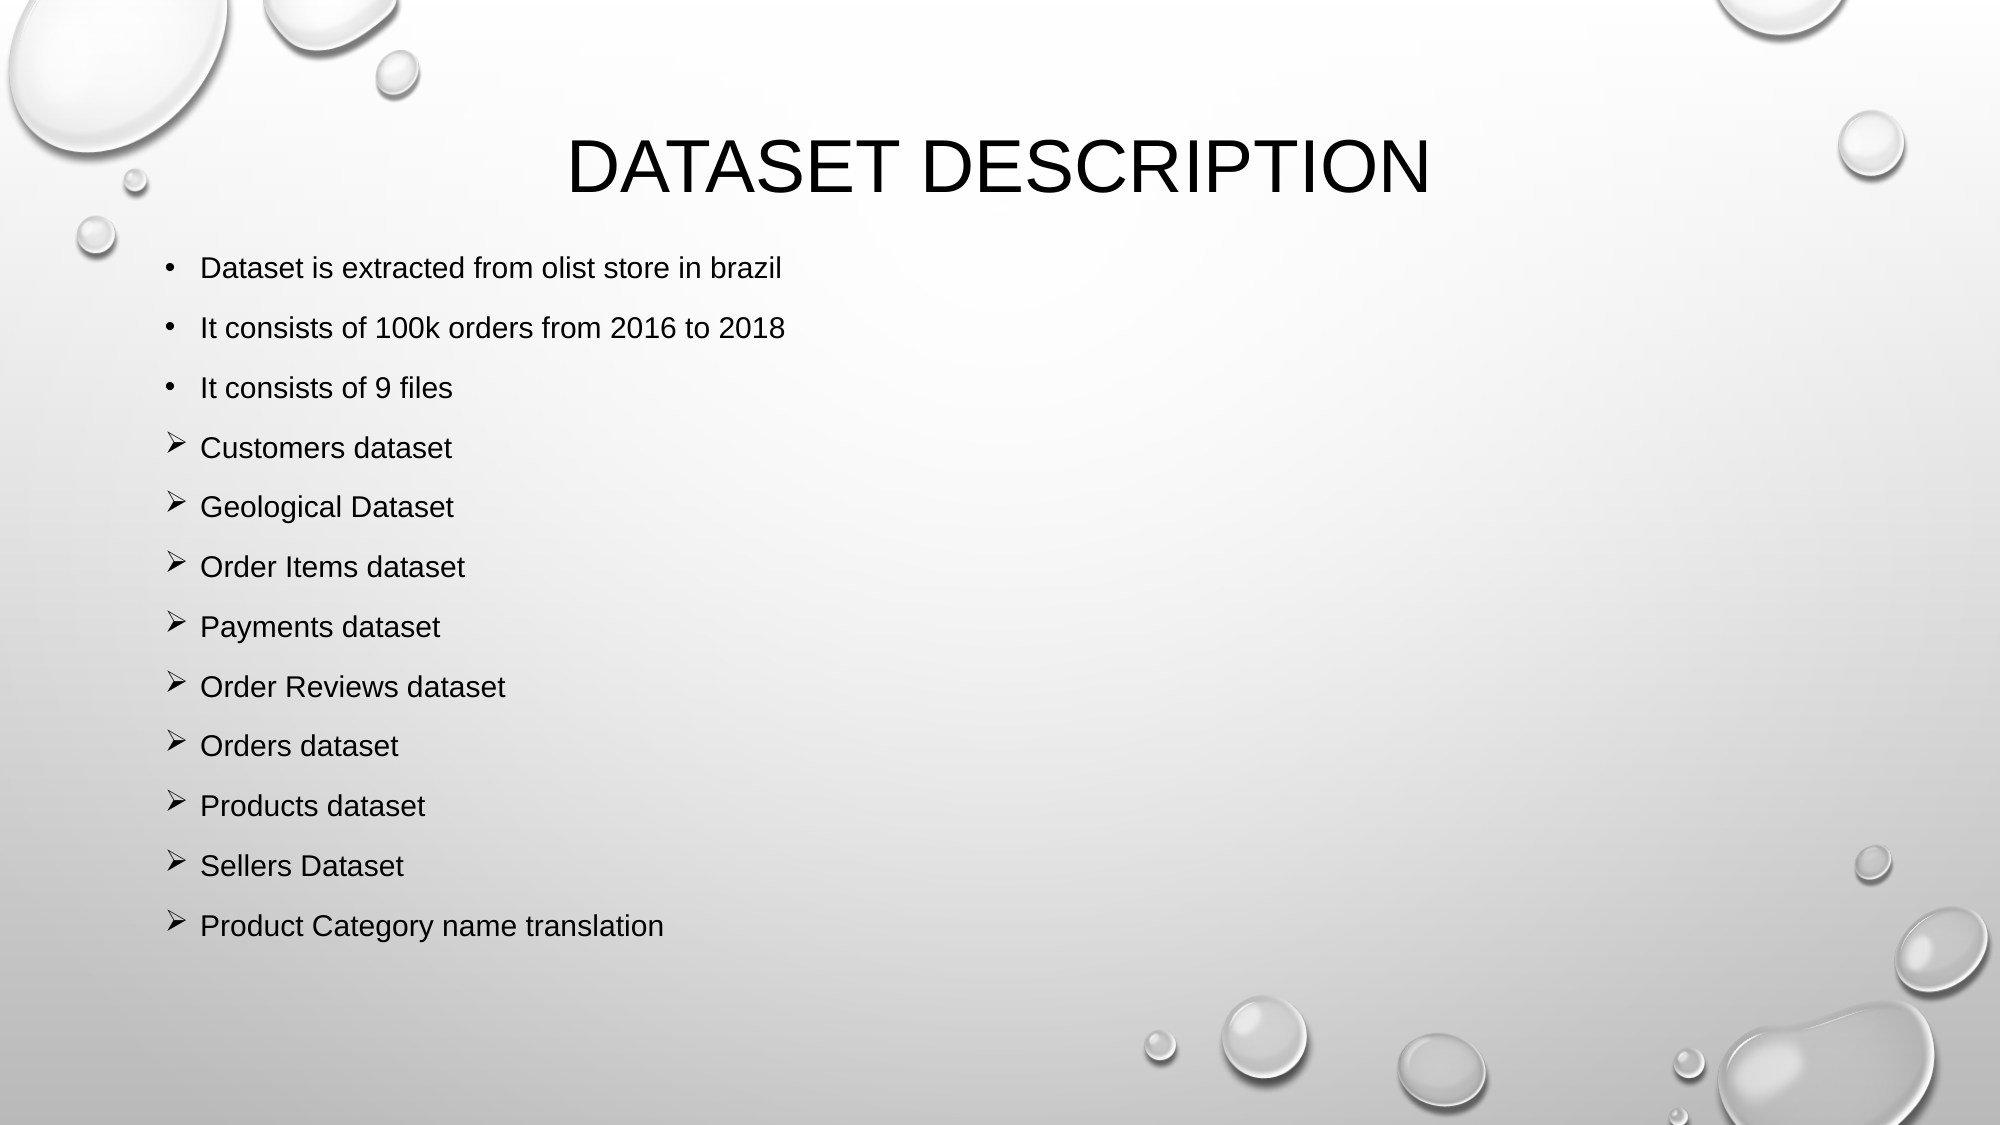

# DataSet Description
Dataset is extracted from olist store in brazil
It consists of 100k orders from 2016 to 2018
It consists of 9 files
Customers dataset
Geological Dataset
Order Items dataset
Payments dataset
Order Reviews dataset
Orders dataset
Products dataset
Sellers Dataset
Product Category name translation